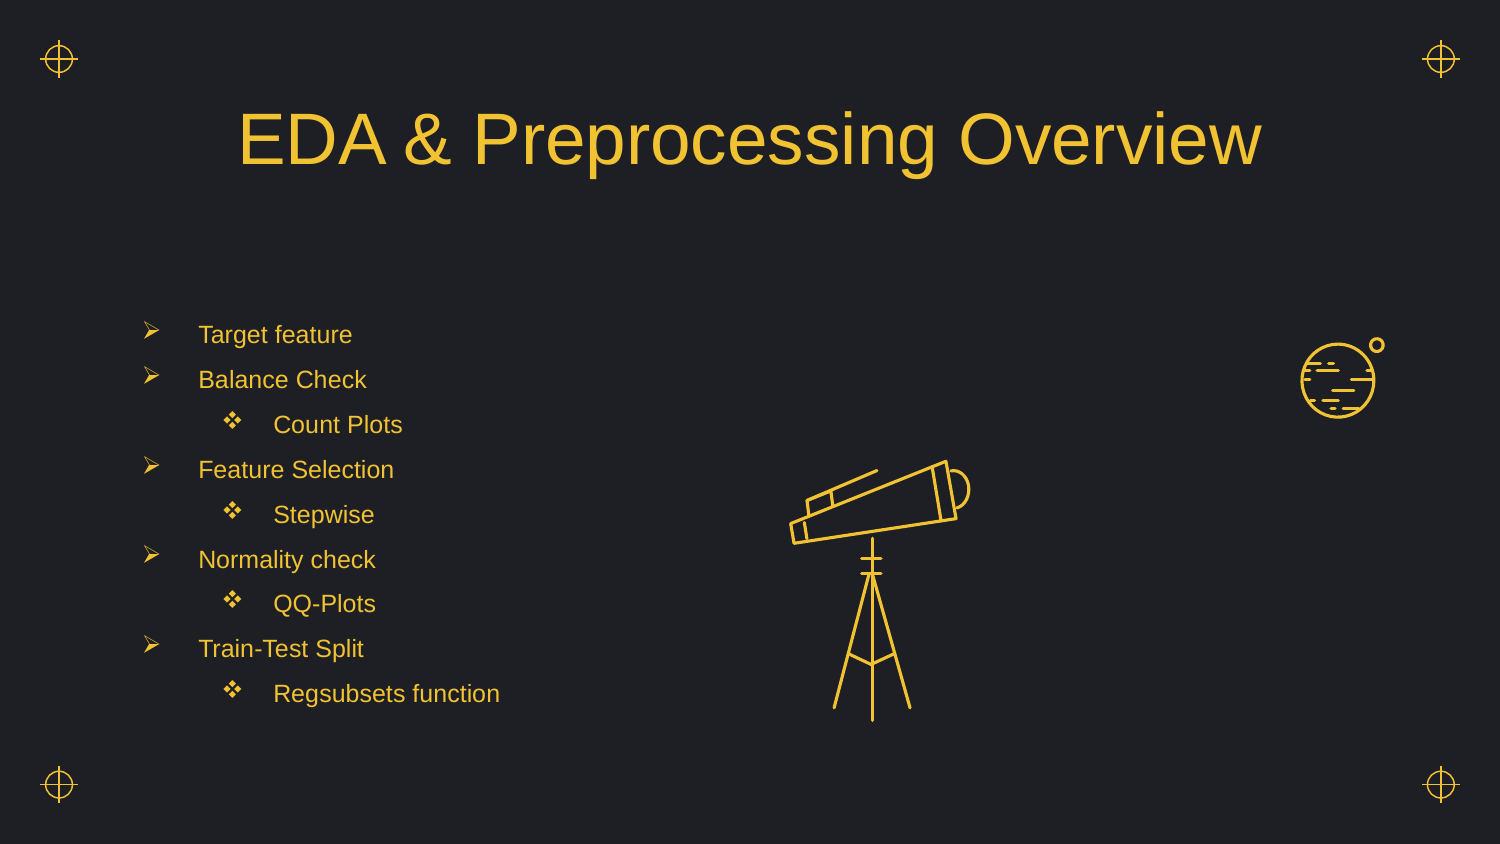

# EDA & Preprocessing Overview
Target feature
Balance Check
Count Plots
Feature Selection
Stepwise
Normality check
QQ-Plots
Train-Test Split
Regsubsets function